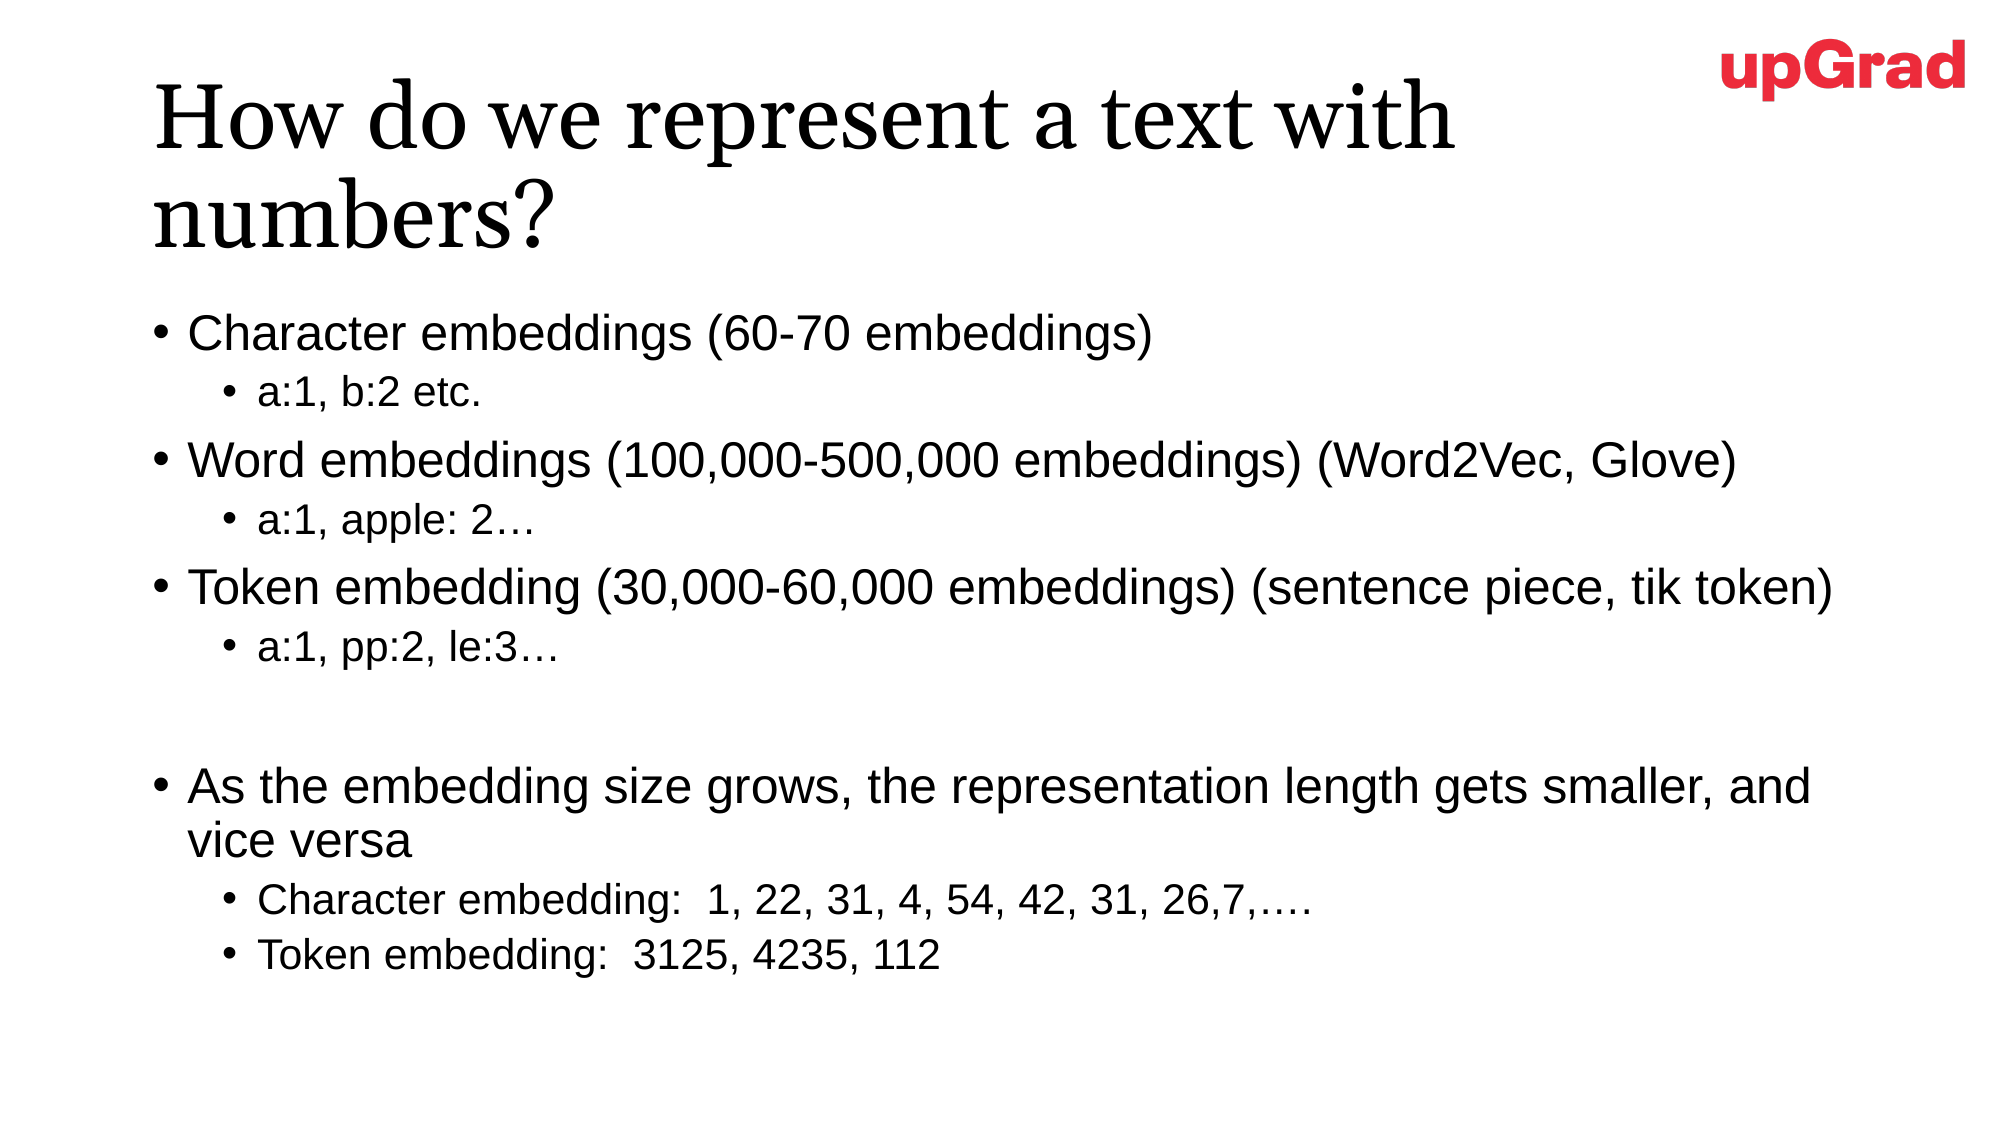

# How do we represent a text with numbers?
Character embeddings (60-70 embeddings)
a:1, b:2 etc.
Word embeddings (100,000-500,000 embeddings) (Word2Vec, Glove)
a:1, apple: 2…
Token embedding (30,000-60,000 embeddings) (sentence piece, tik token)
a:1, pp:2, le:3…

As the embedding size grows, the representation length gets smaller, and vice versa
Character embedding:  1, 22, 31, 4, 54, 42, 31, 26,7,….
Token embedding:  3125, 4235, 112